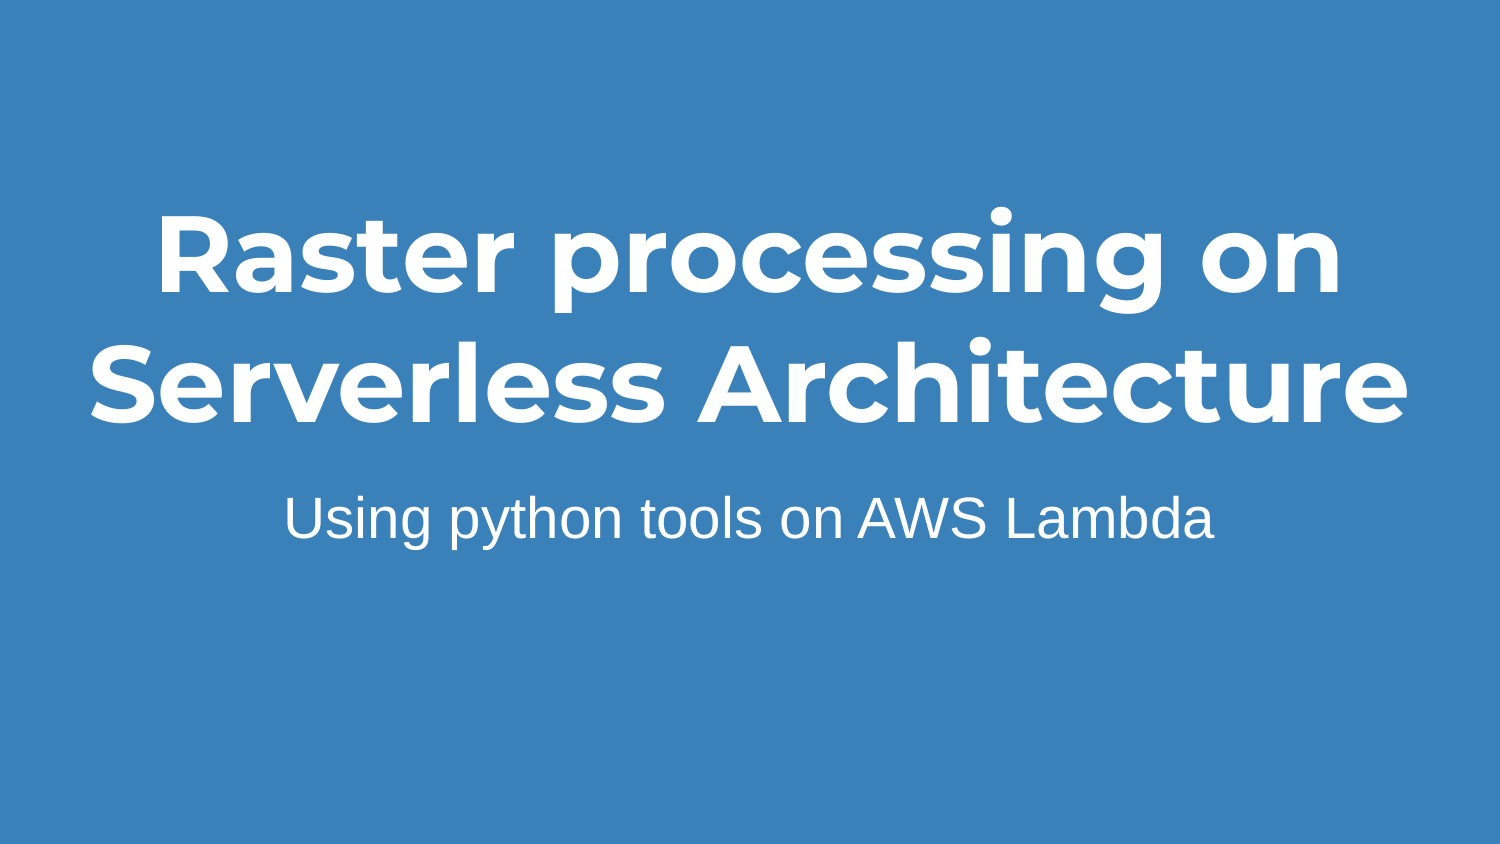

# Raster processing on Serverless Architecture
Using python tools on AWS Lambda